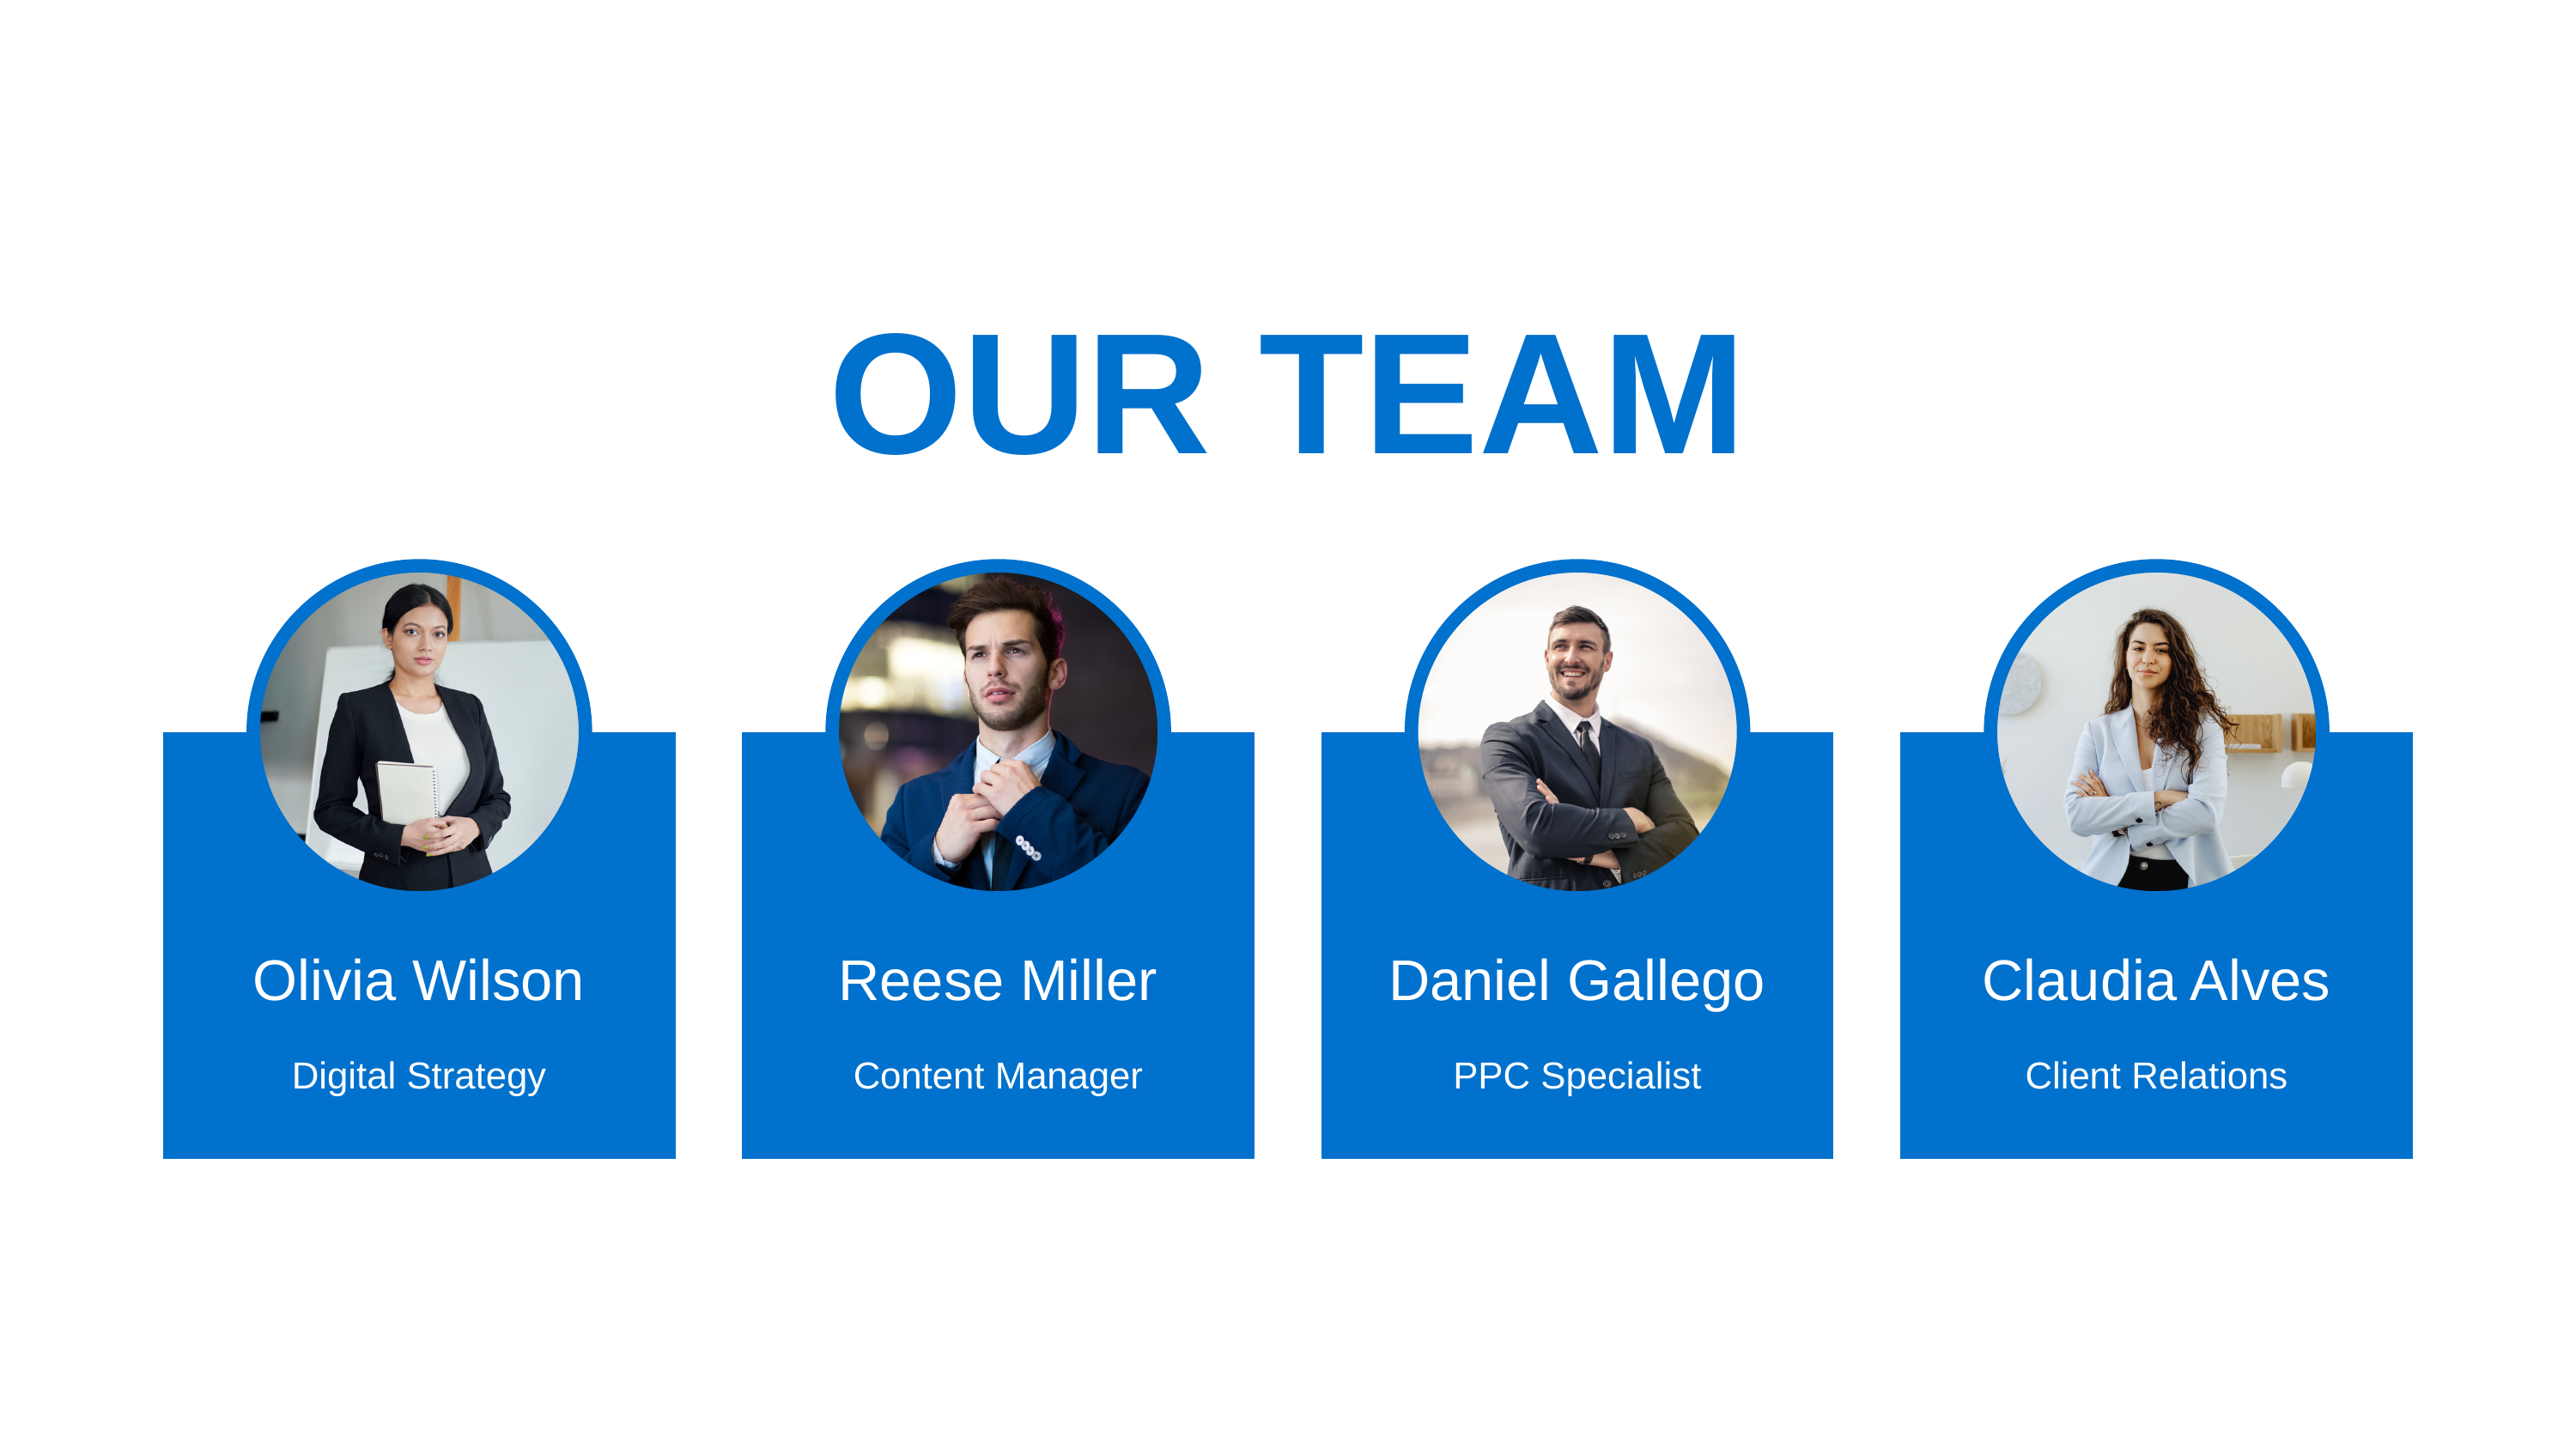

OUR TEAM

Olivia Wilson
Reese Miller
Daniel Gallego
Claudia Alves
Digital Strategy
Content Manager
PPC Specialist
Client Relations